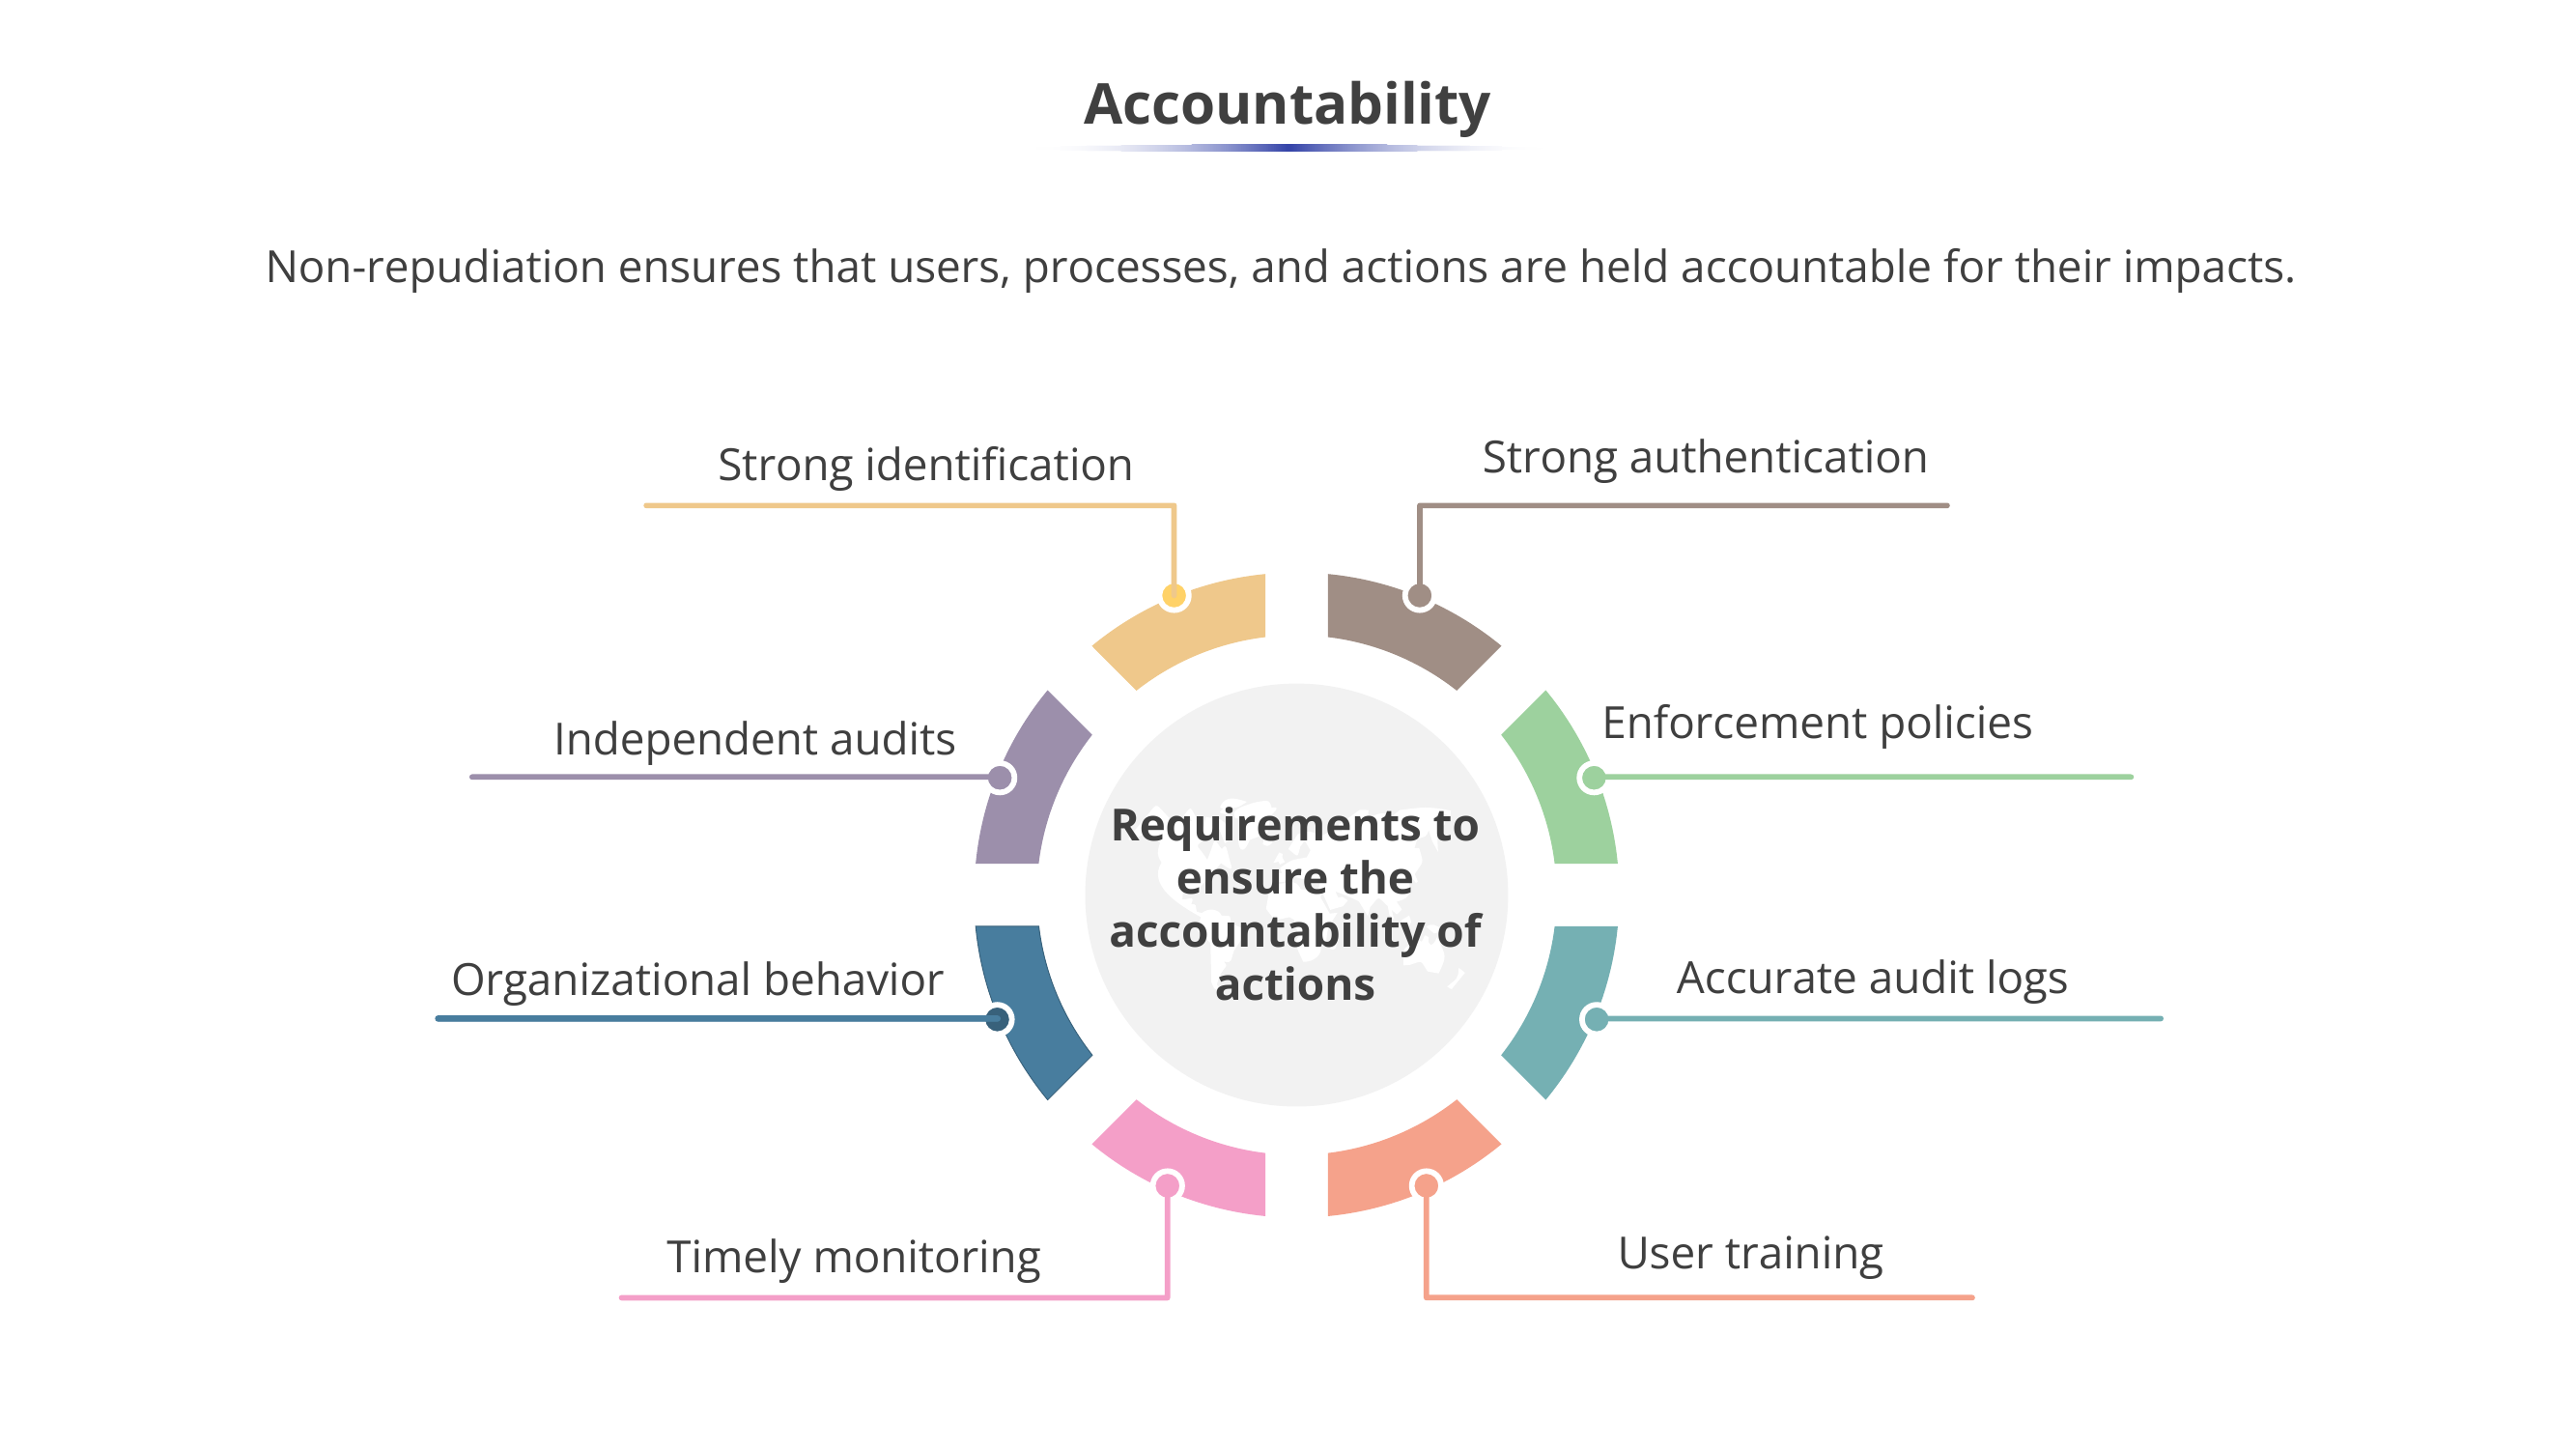

# Accountability

Non-repudiation ensures that users, processes, and actions are held accountable for their impacts.
Strong authentication
Strong identification

Enforcement policies

Independent audits

Requirements to ensure the accountability of actions

Accurate audit logs
Organizational behavior

User training
Timely monitoring